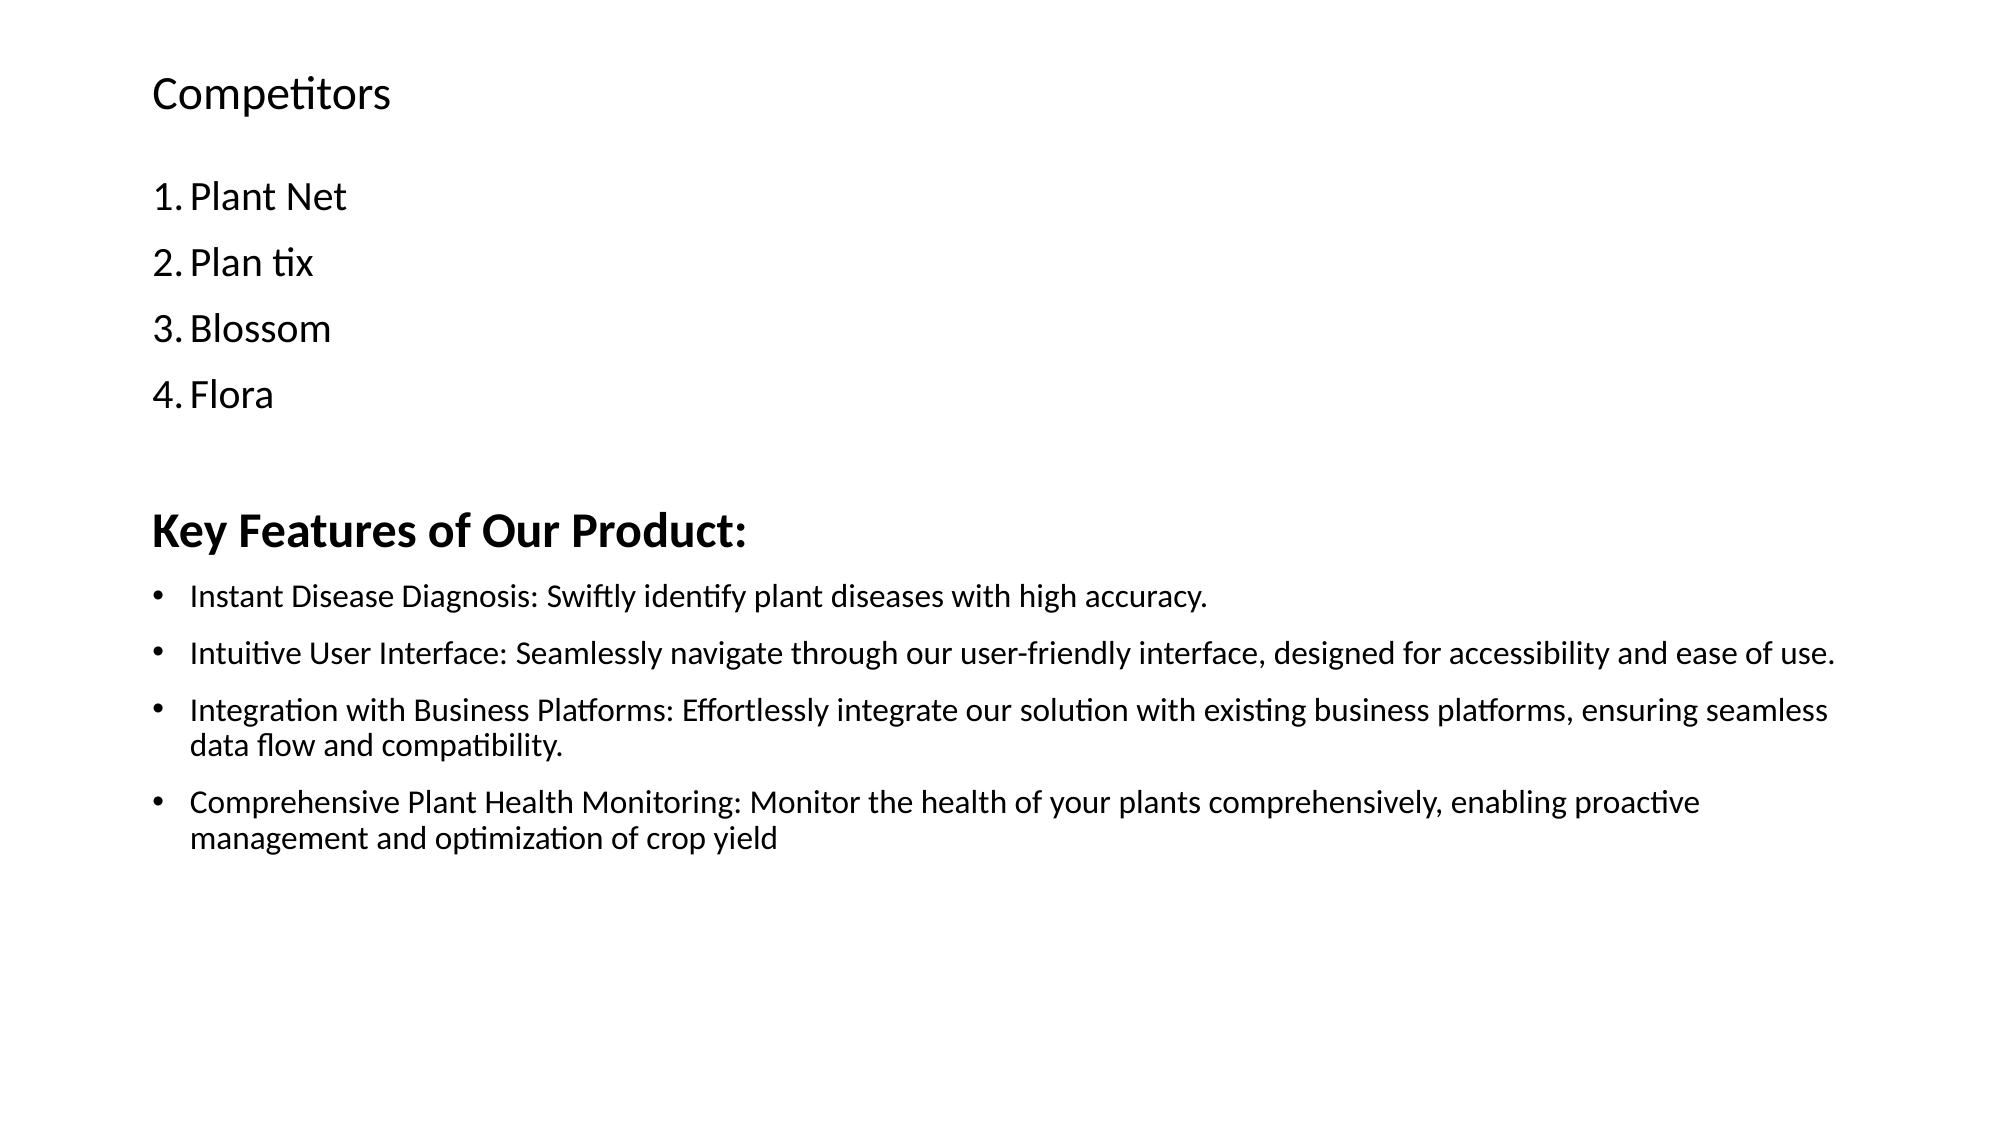

# Competitors
Plant Net
Plan tix
Blossom
Flora

Key Features of Our Product:
Instant Disease Diagnosis: Swiftly identify plant diseases with high accuracy.
Intuitive User Interface: Seamlessly navigate through our user-friendly interface, designed for accessibility and ease of use.
Integration with Business Platforms: Effortlessly integrate our solution with existing business platforms, ensuring seamless data flow and compatibility.
Comprehensive Plant Health Monitoring: Monitor the health of your plants comprehensively, enabling proactive management and optimization of crop yield